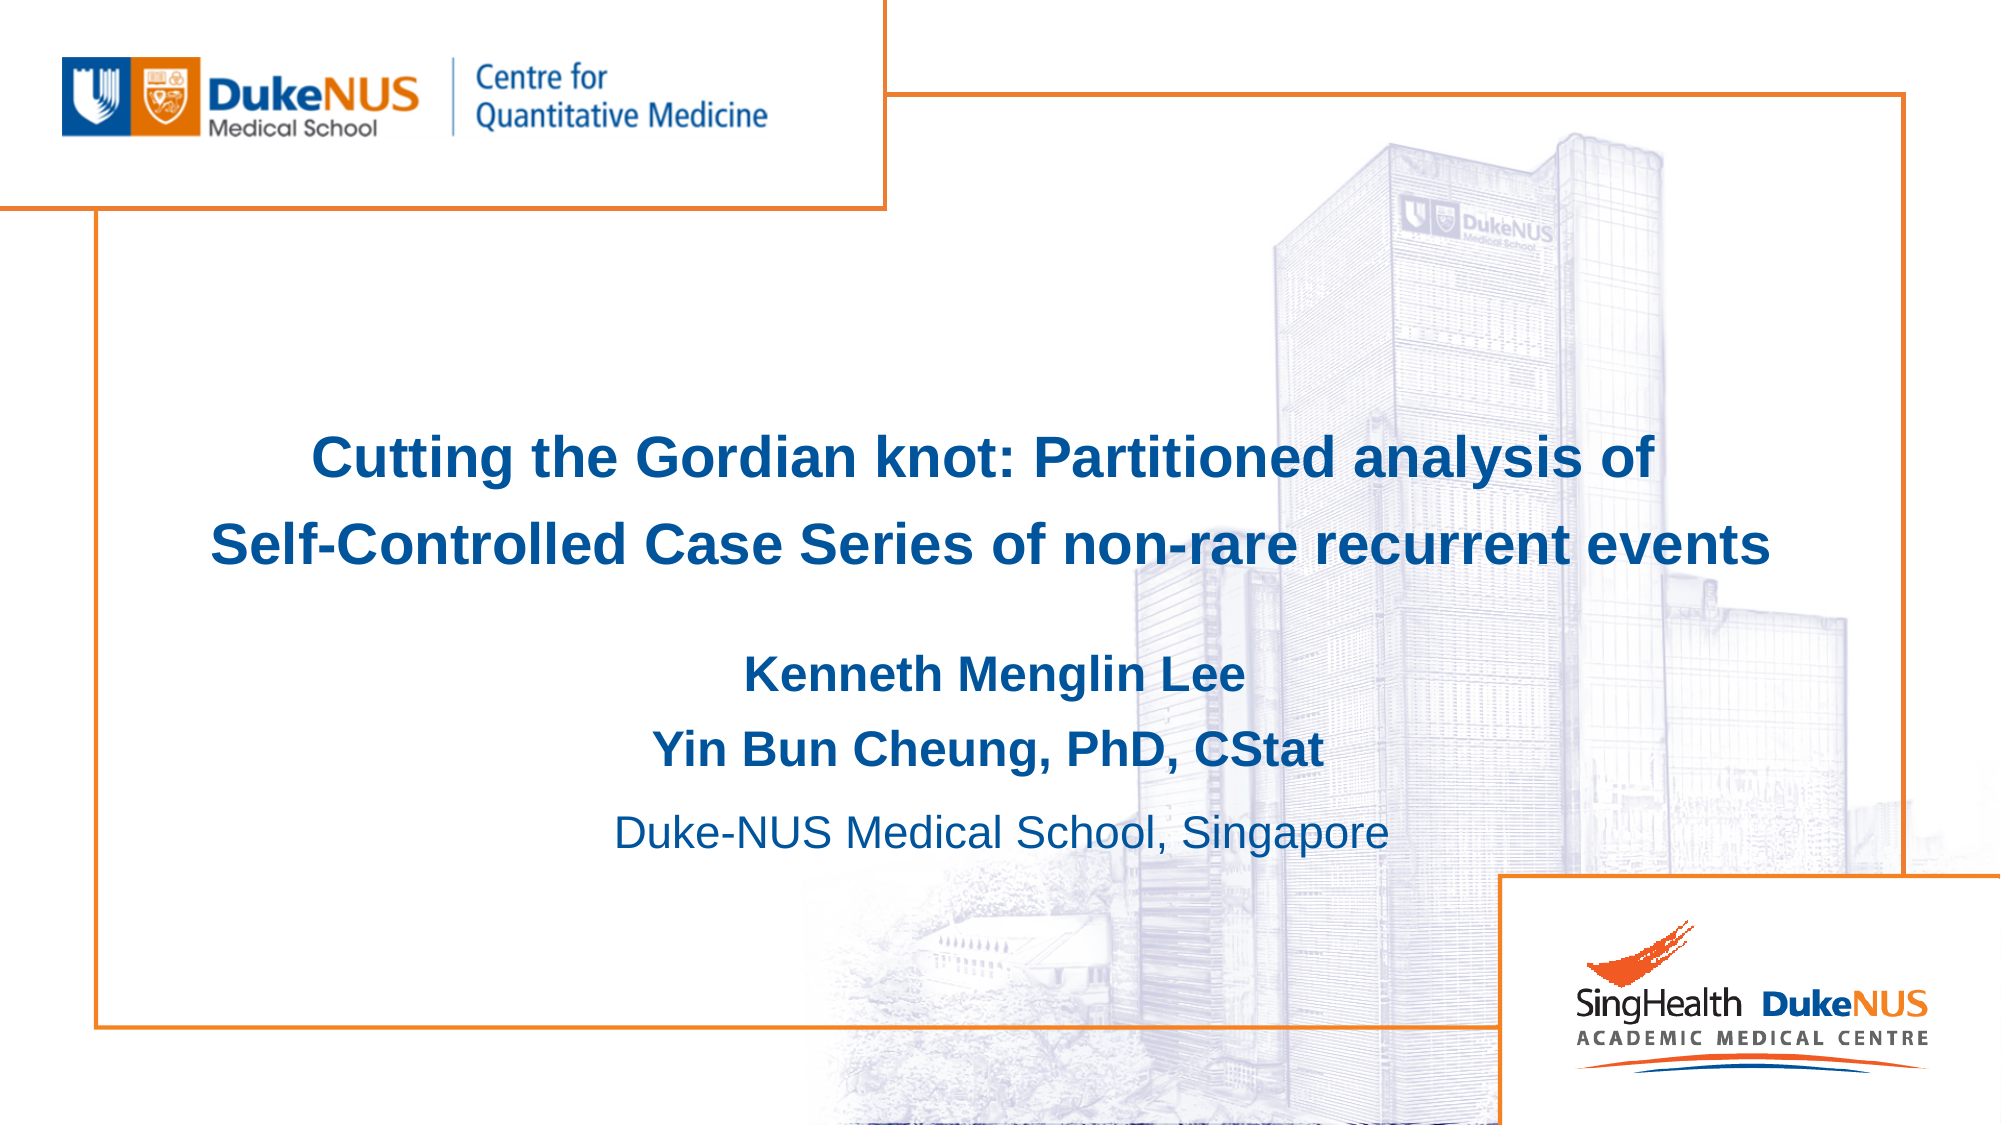

# Cutting the Gordian knot: Partitioned analysis of Self-Controlled Case Series of non-rare recurrent events
Kenneth Menglin Lee
Yin Bun Cheung, PhD, CStat
Duke-NUS Medical School, Singapore